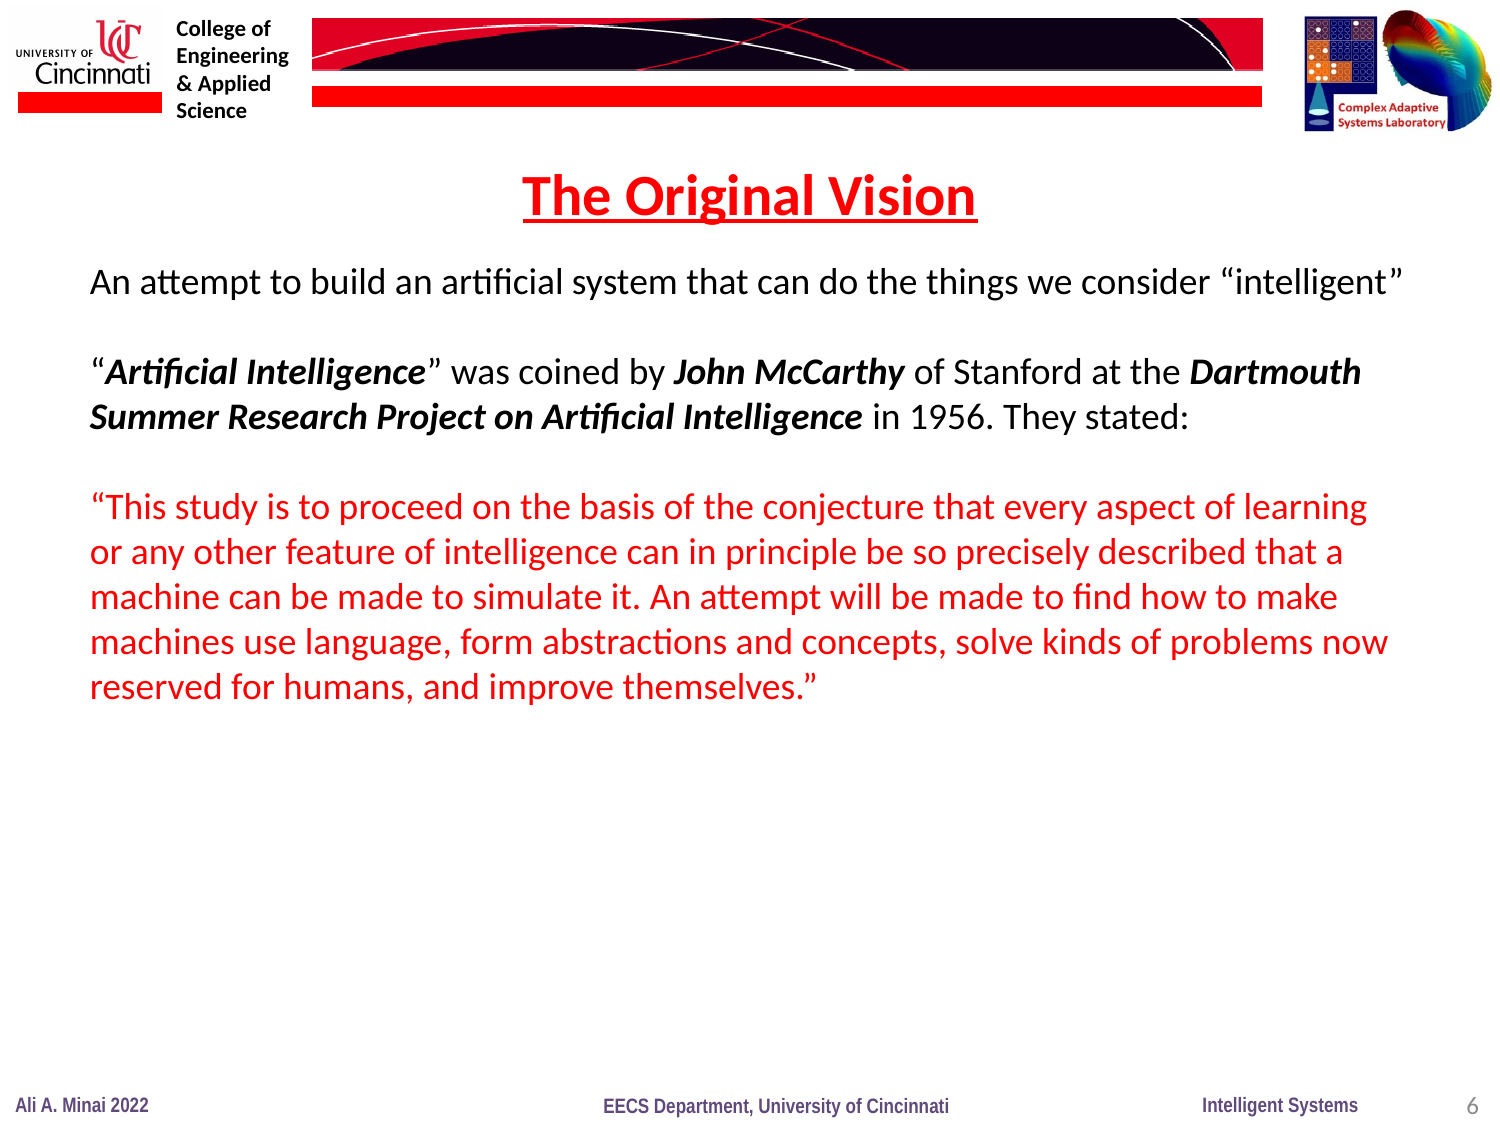

The Original Vision
An attempt to build an artificial system that can do the things we consider “intelligent”

“Artificial Intelligence” was coined by John McCarthy of Stanford at the Dartmouth Summer Research Project on Artificial Intelligence in 1956. They stated:

“This study is to proceed on the basis of the conjecture that every aspect of learning or any other feature of intelligence can in principle be so precisely described that a machine can be made to simulate it. An attempt will be made to find how to make machines use language, form abstractions and concepts, solve kinds of problems now reserved for humans, and improve themselves.”